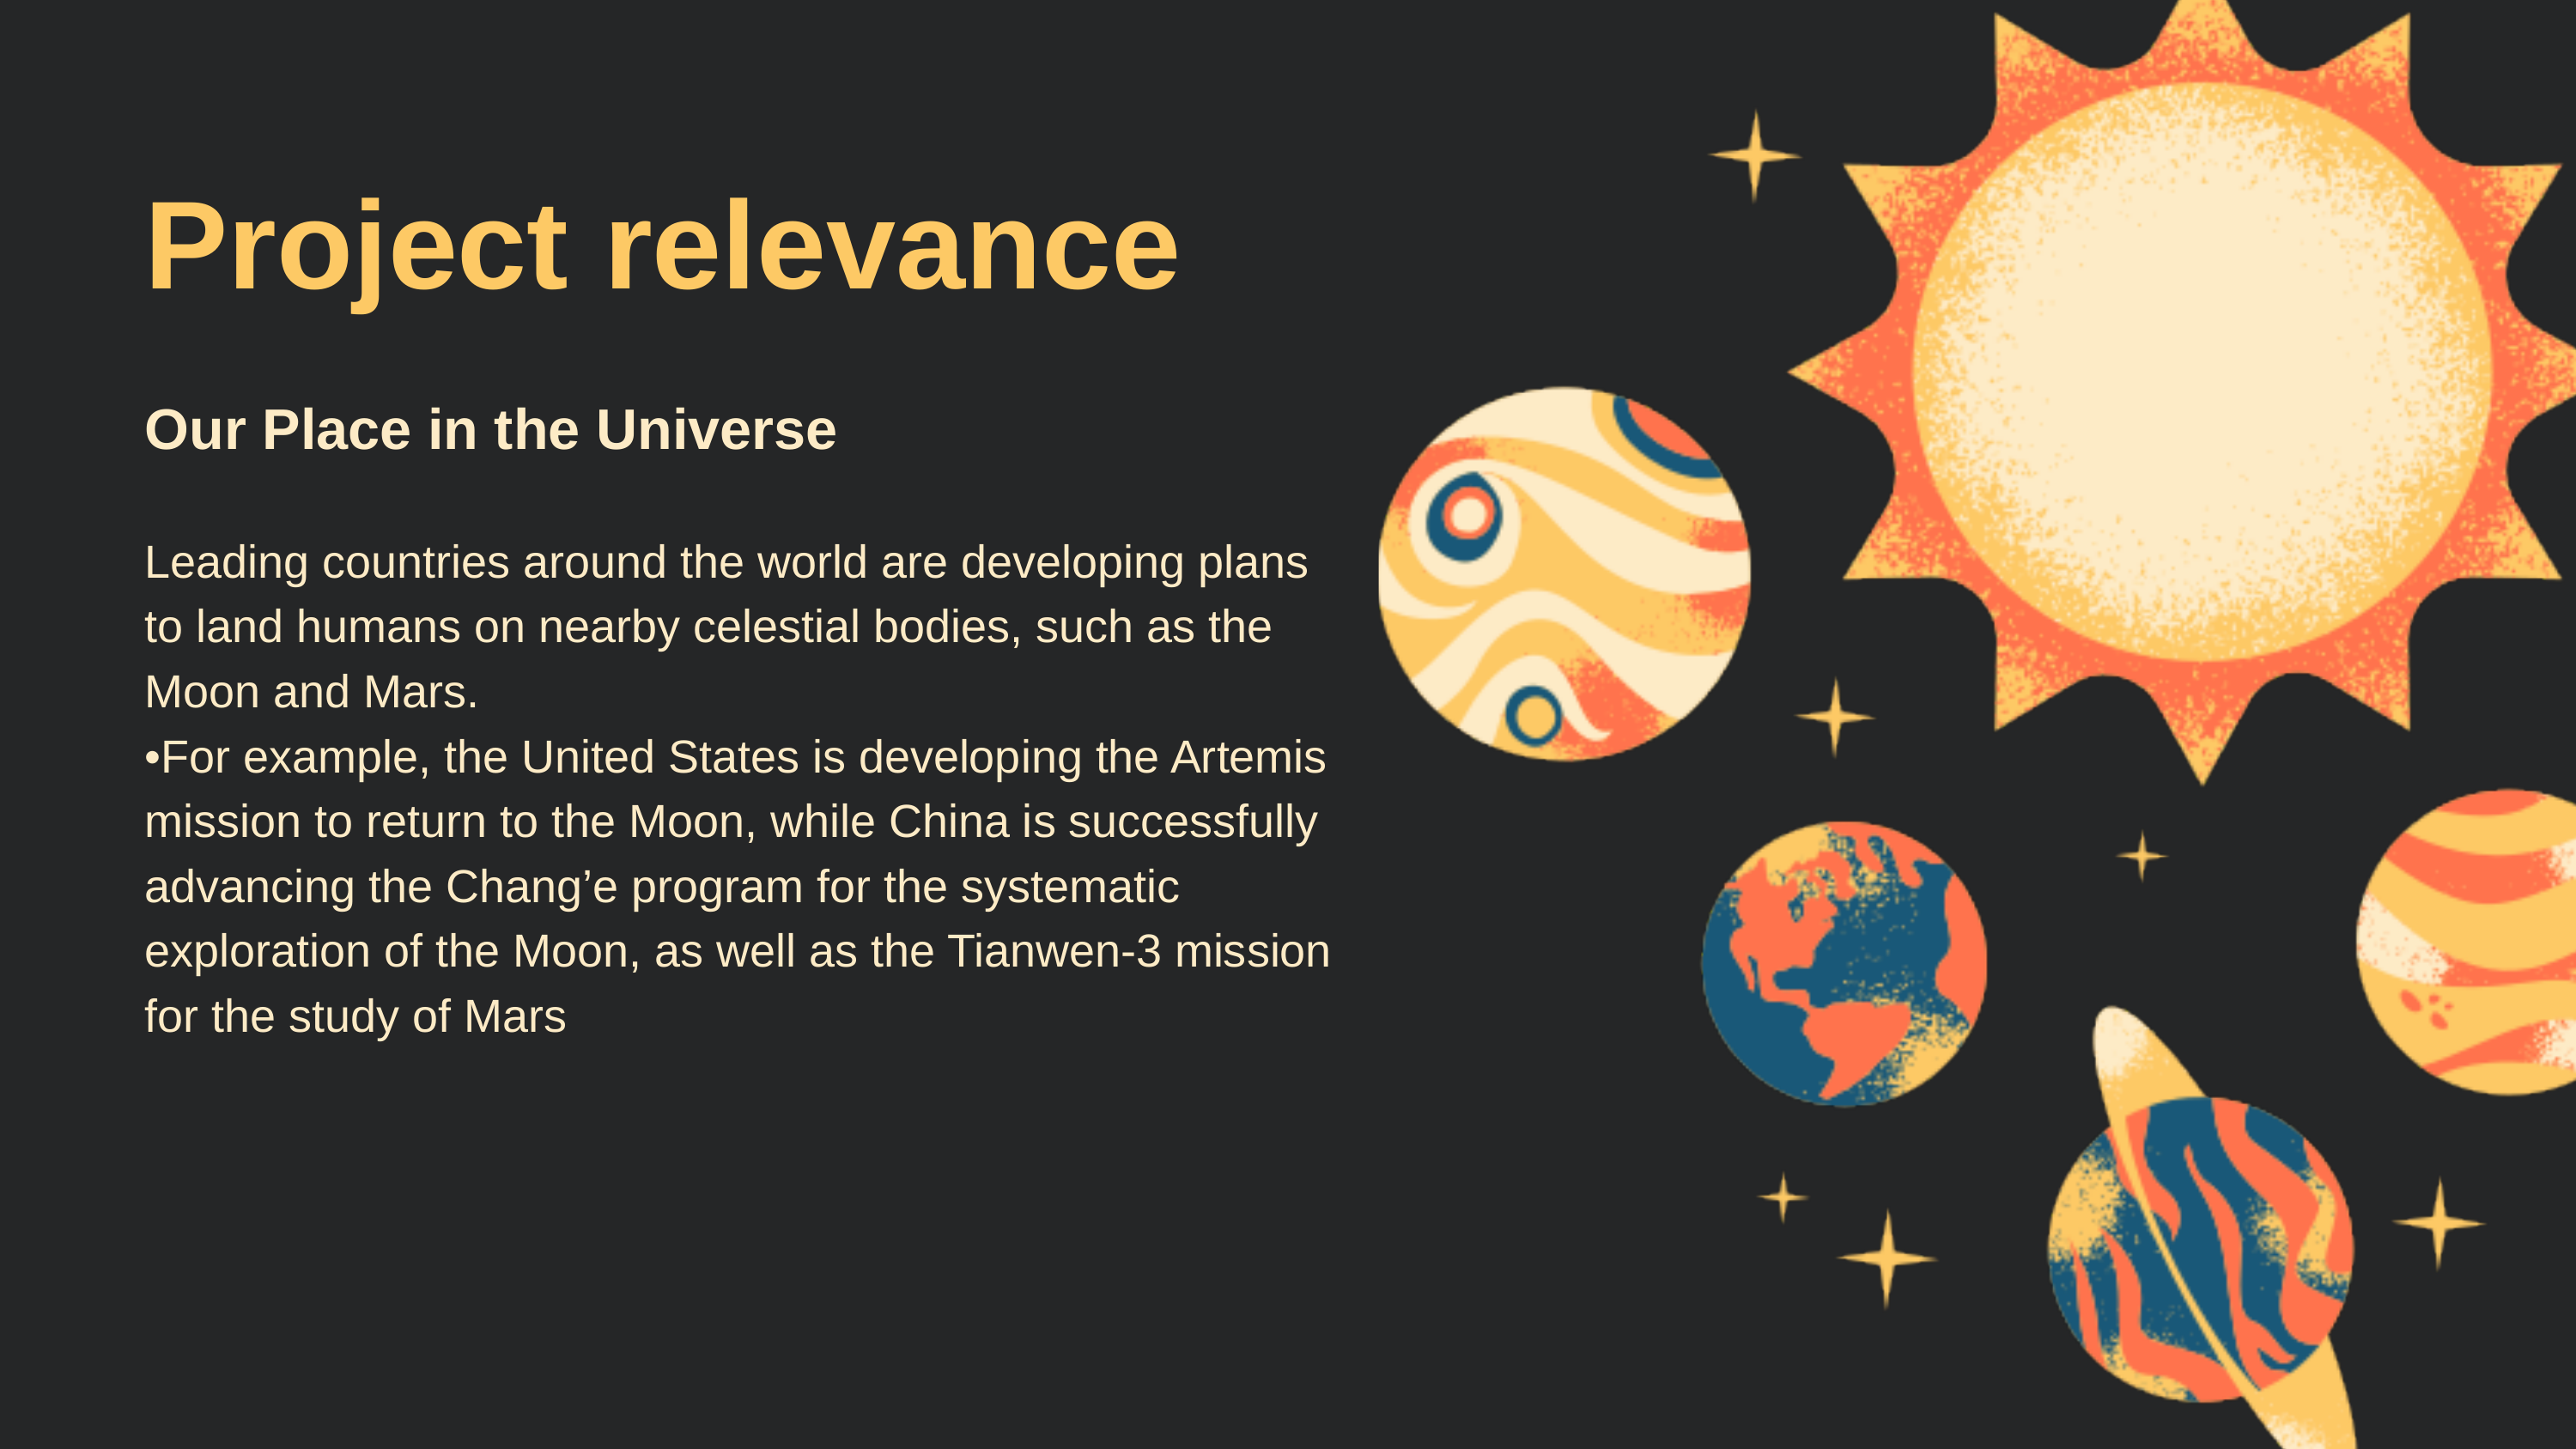

Project relevance
Our Place in the Universe
Leading countries around the world are developing plans to land humans on nearby celestial bodies, such as the Moon and Mars.
•For example, the United States is developing the Artemis mission to return to the Moon, while China is successfully advancing the Chang’e program for the systematic exploration of the Moon, as well as the Tianwen-3 mission for the study of Mars